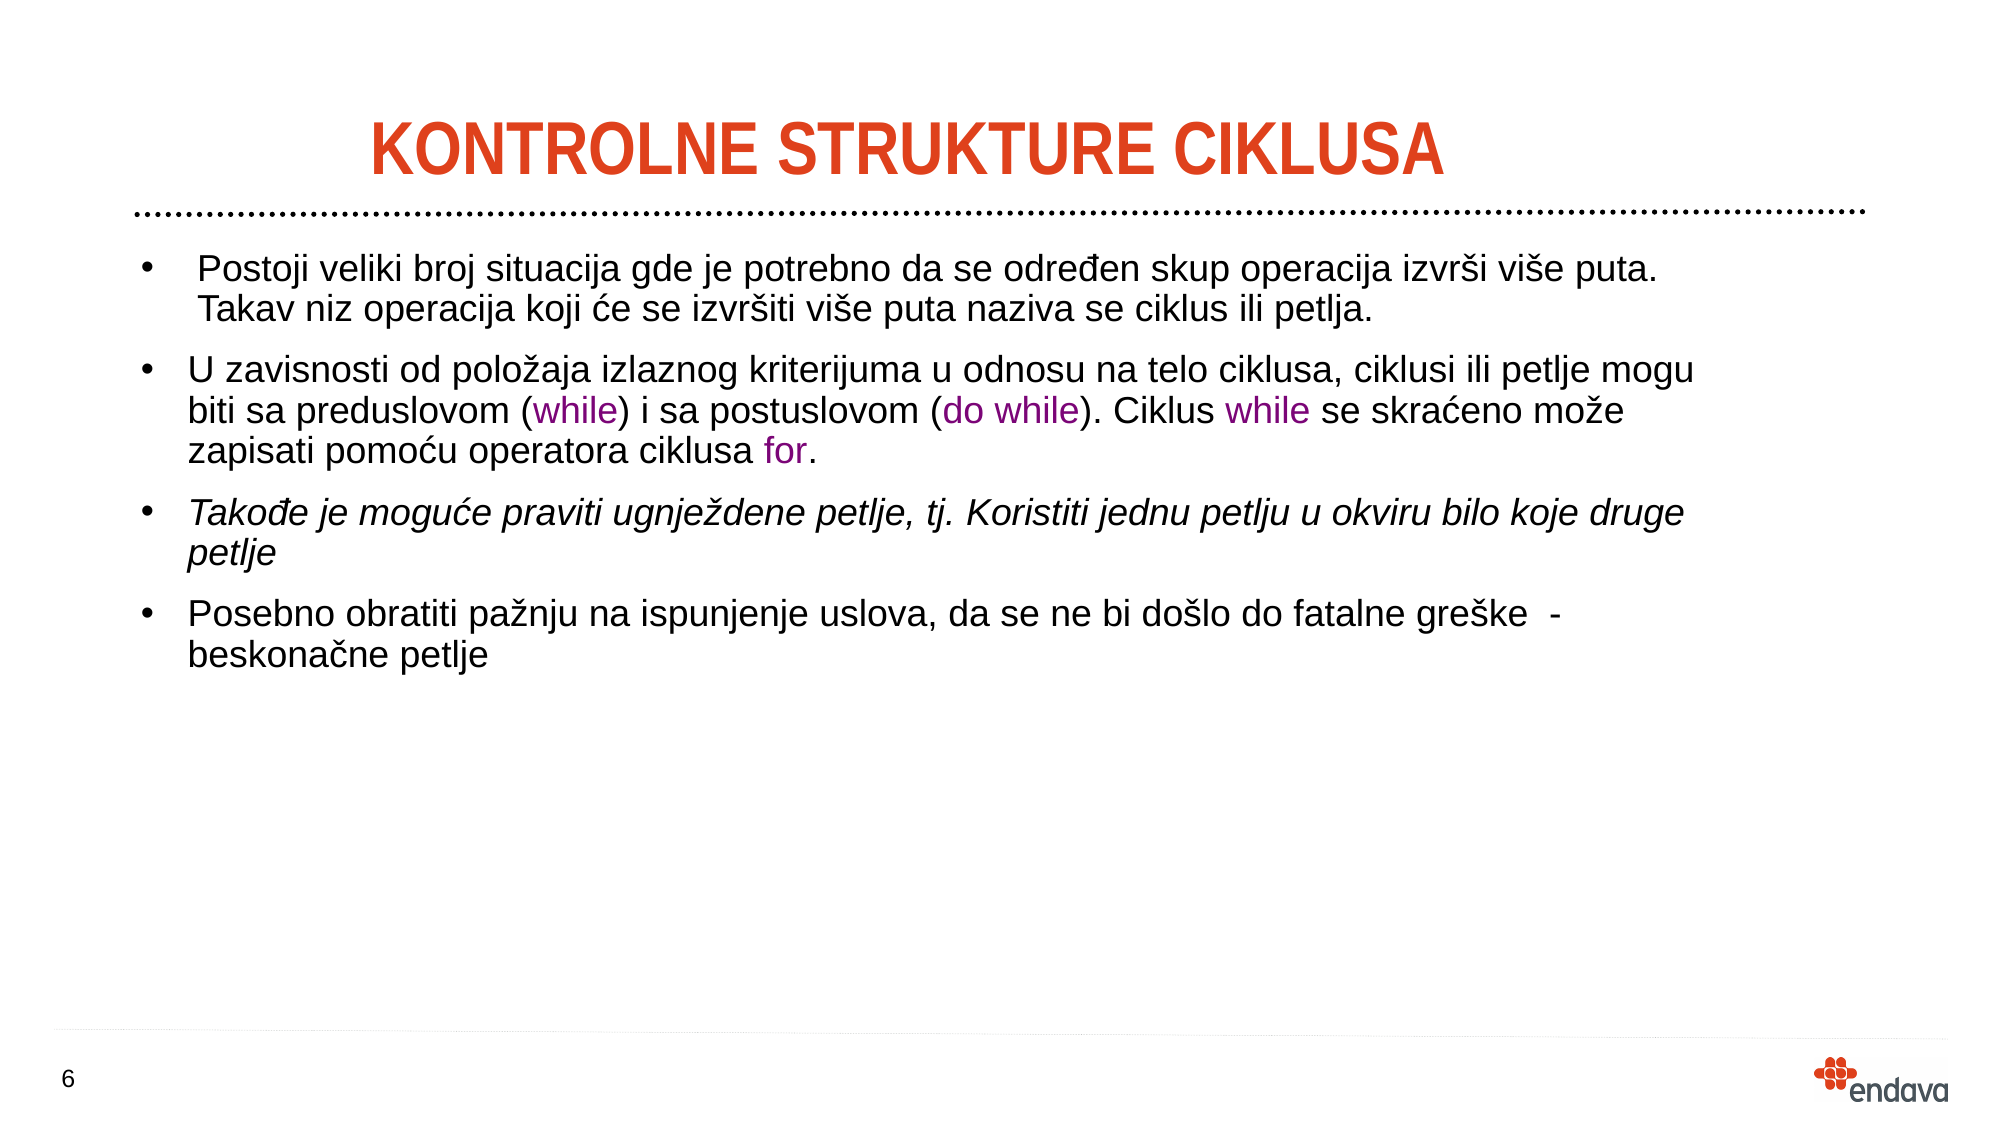

# Kontrolne struKture CIKLUSA
Postoji veliki broj situacija gde je potrebno da se određen skup operacija izvrši više puta. Takav niz operacija koji će se izvršiti više puta naziva se ciklus ili petlja.
U zavisnosti od položaja izlaznog kriterijuma u odnosu na telo ciklusa, ciklusi ili petlje mogu biti sa preduslovom (while) i sa postuslovom (do while). Ciklus while se skraćeno može zapisati pomoću operatora ciklusa for.
Takođe je moguće praviti ugnježdene petlje, tj. Koristiti jednu petlju u okviru bilo koje druge petlje
Posebno obratiti pažnju na ispunjenje uslova, da se ne bi došlo do fatalne greške  -beskonačne petlje